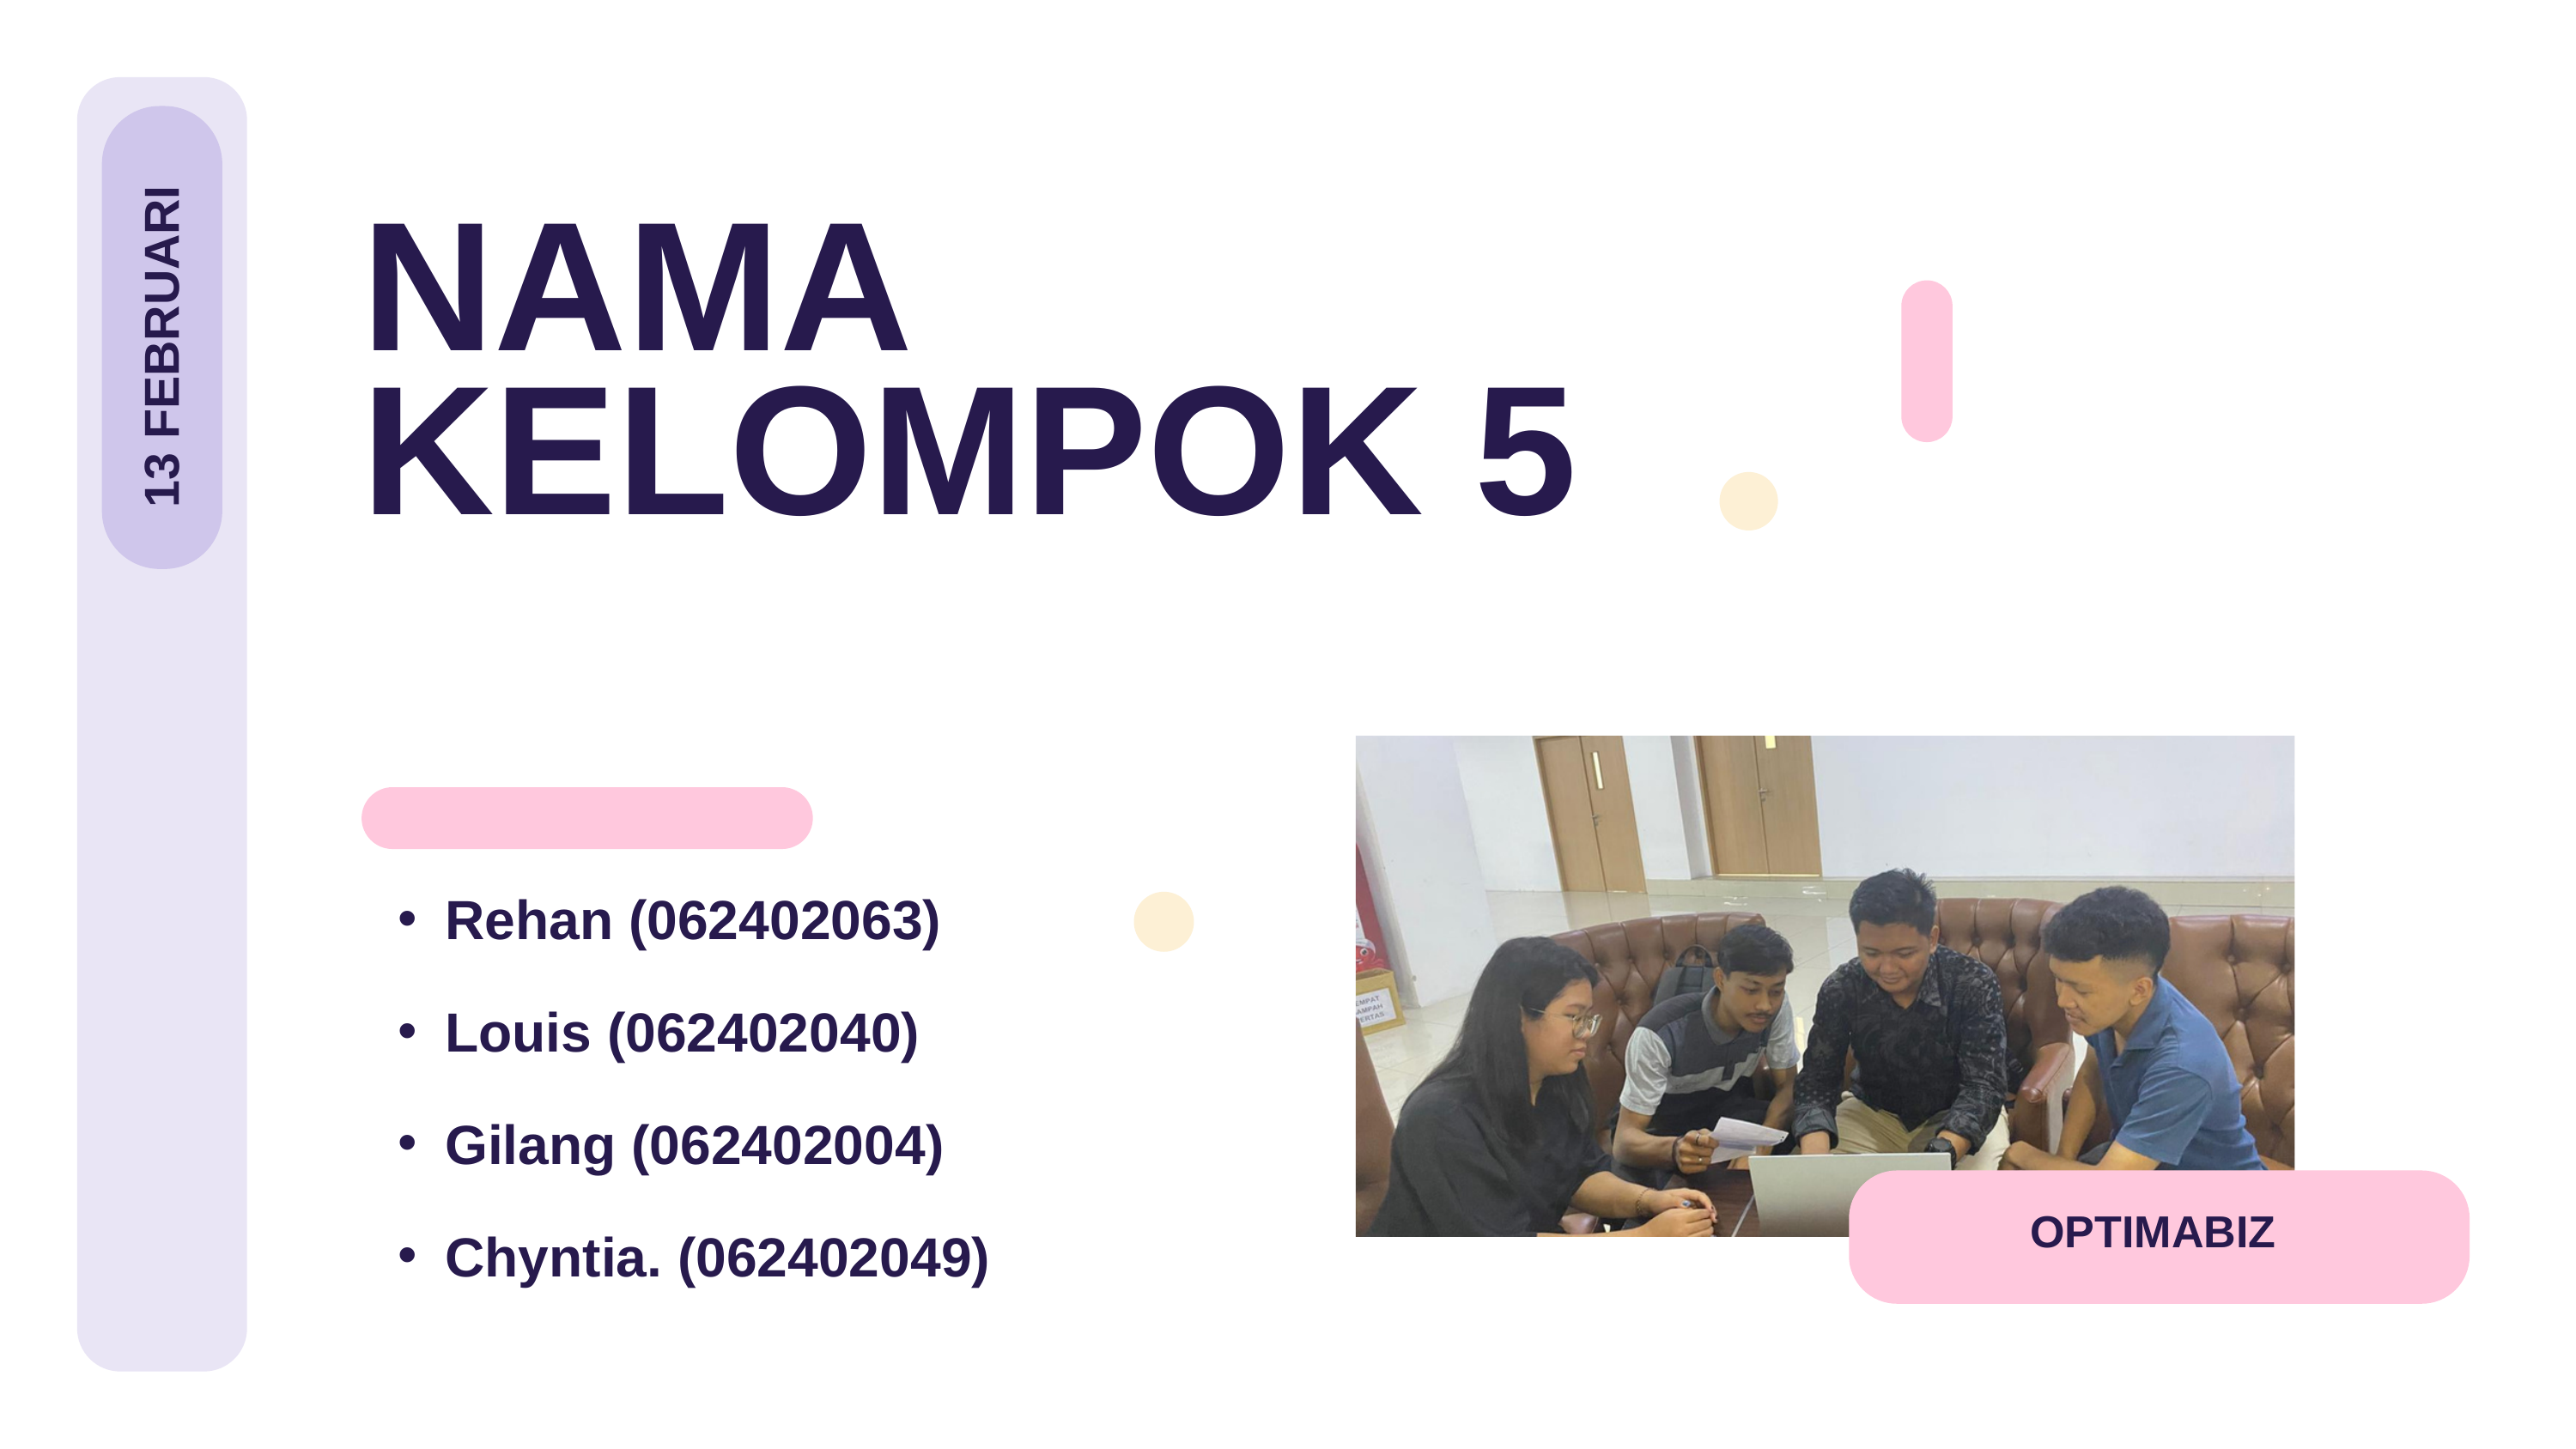

NAMA KELOMPOK 5

13 FEBRUARI

Rehan (062402063)

Louis (062402040)

Gilang (062402004)

Chyntia. (062402049)

OPTIMABIZ